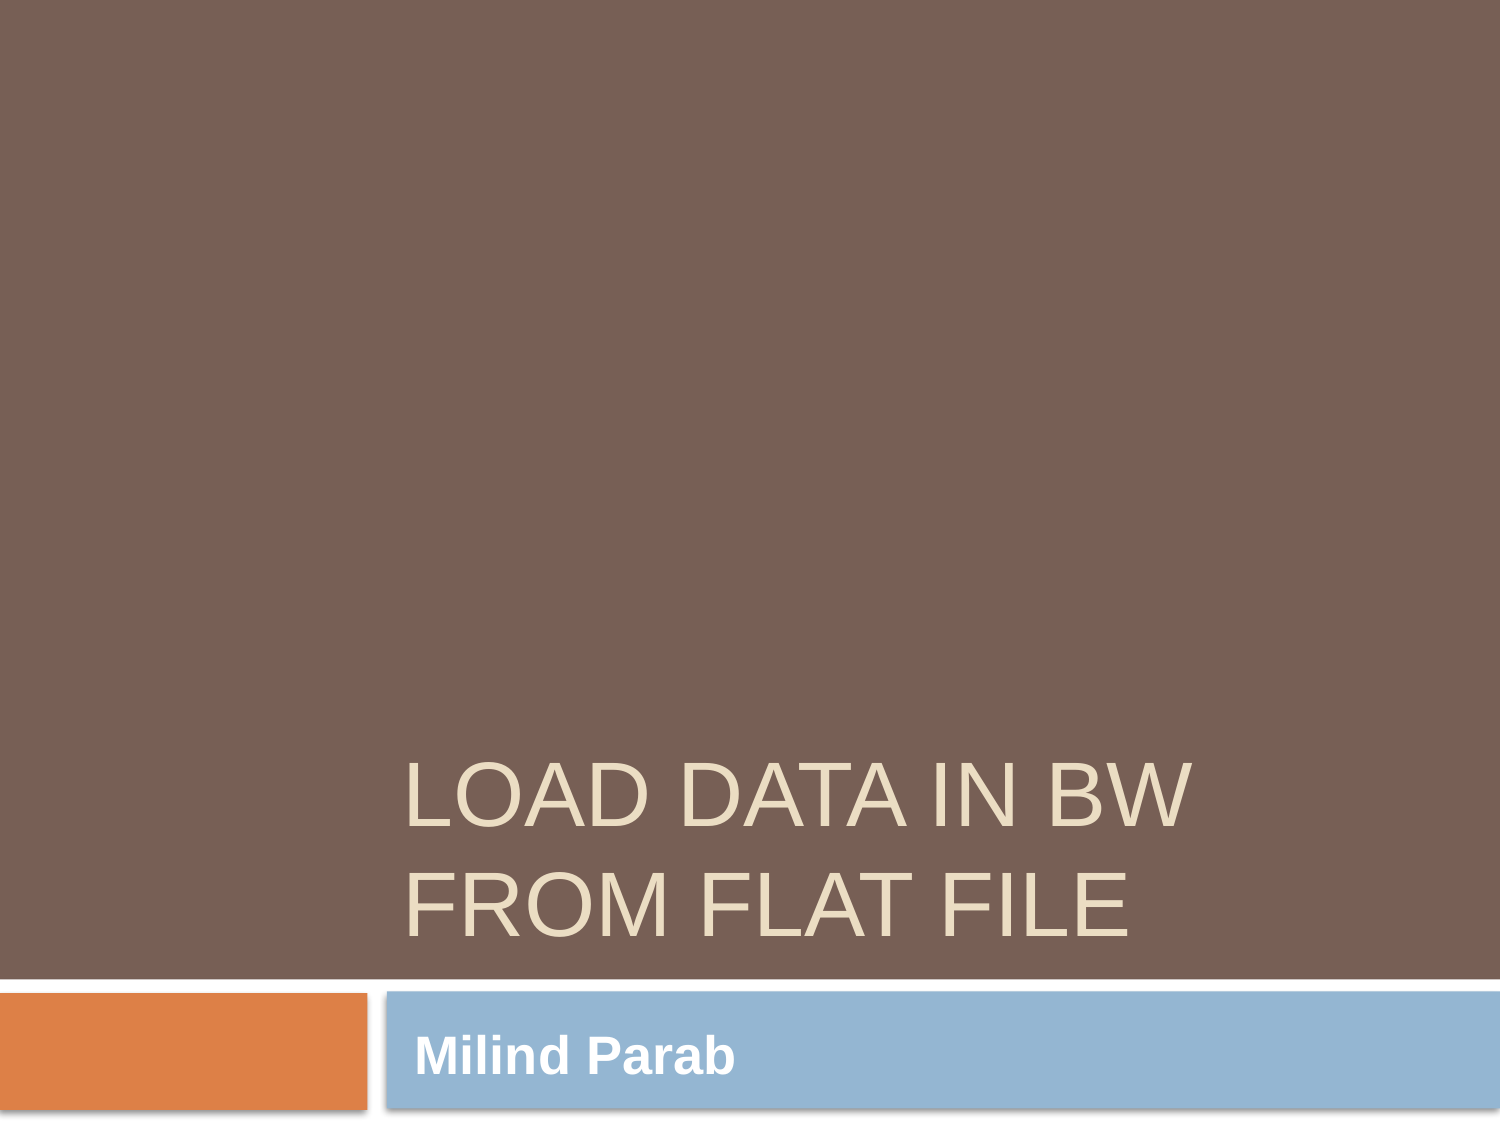

# Load data in bw from flat file
Milind Parab